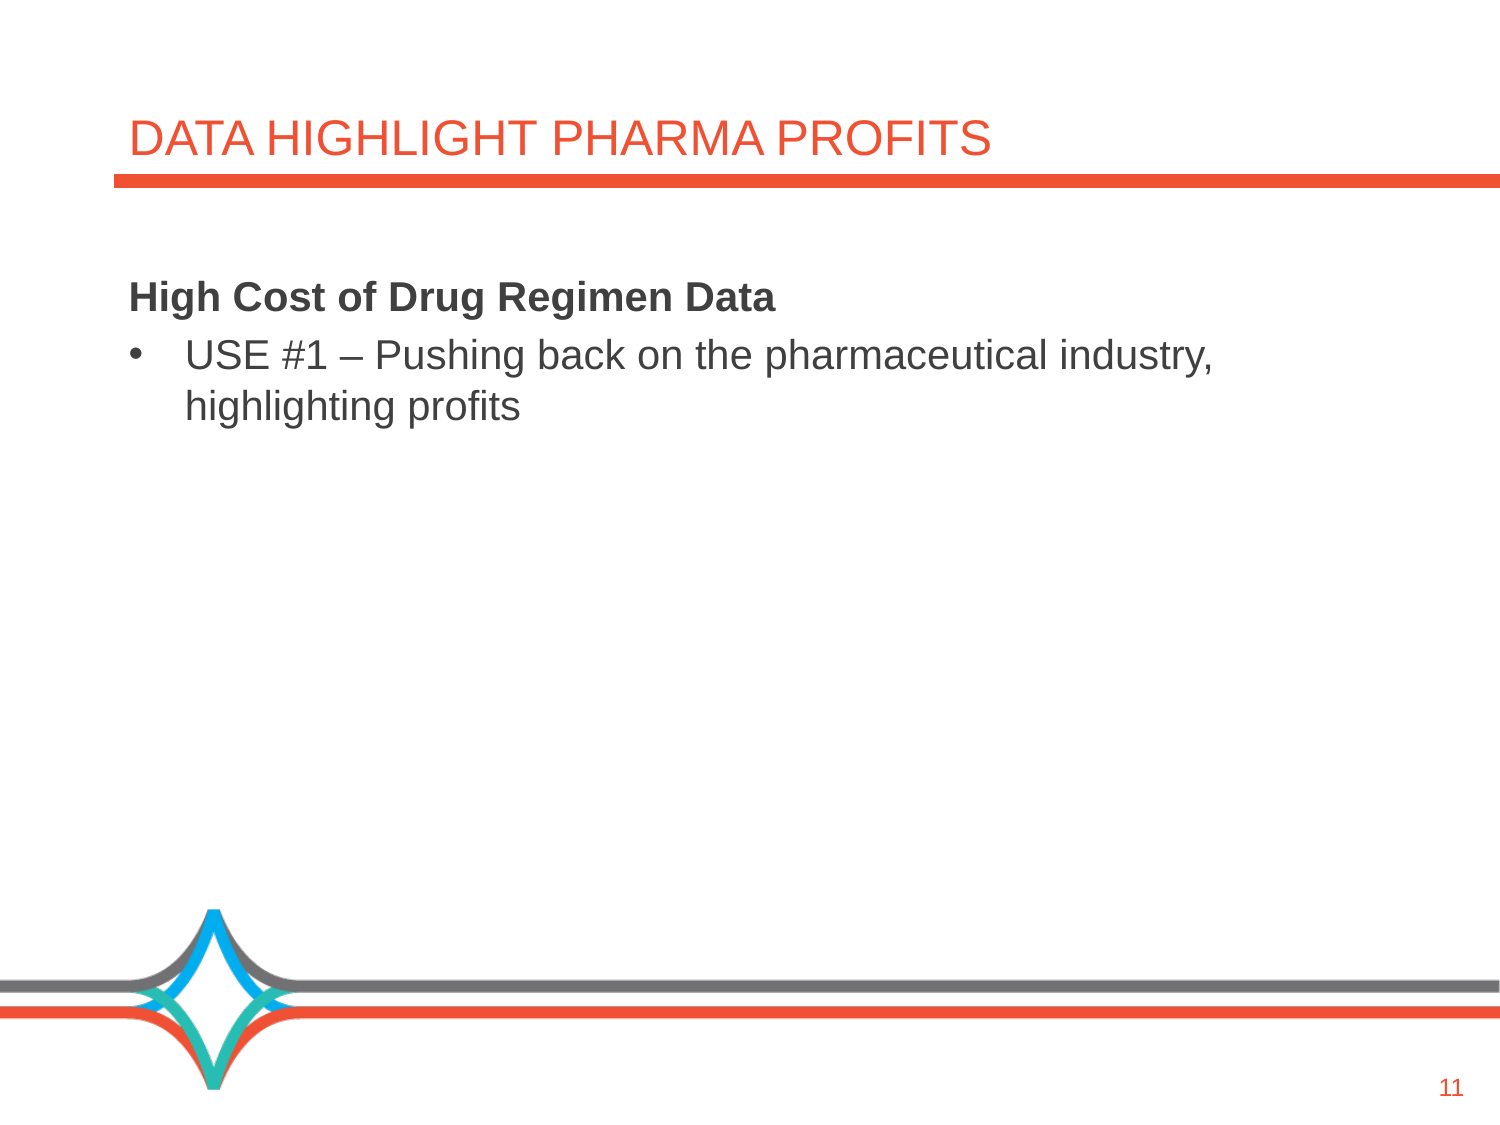

# Data highlight pharma profits
High Cost of Drug Regimen Data
USE #1 – Pushing back on the pharmaceutical industry, highlighting profits